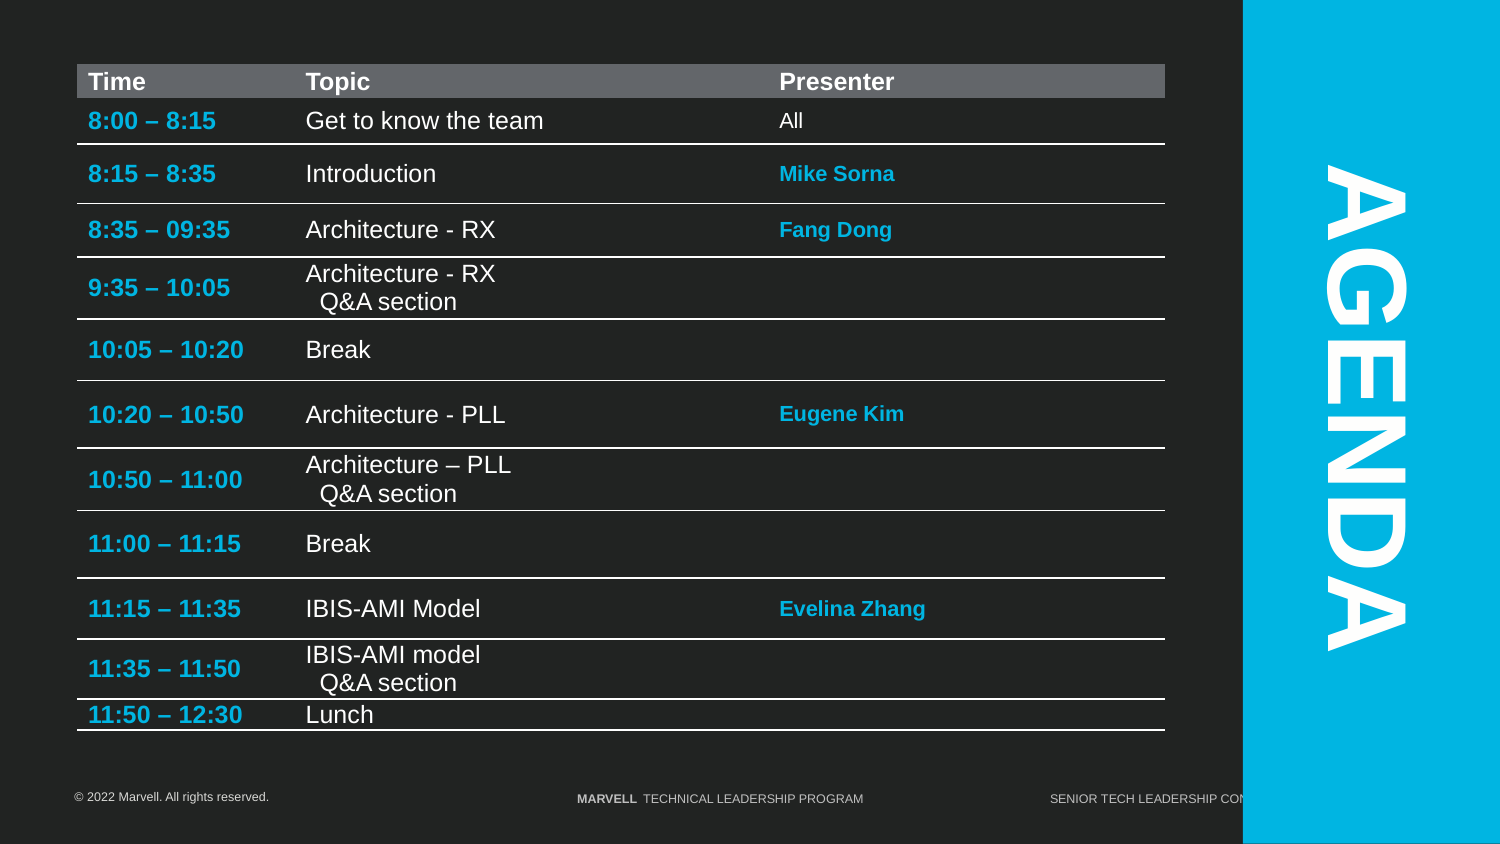

| Time | Topic | Presenter |
| --- | --- | --- |
| 8:00 – 8:15 | Get to know the team | All |
| 8:15 – 8:35 | Introduction | Mike Sorna |
| 8:35 – 09:35 | Architecture - RX | Fang Dong |
| 9:35 – 10:05 | Architecture - RX Q&A section |  |
| 10:05 – 10:20 | Break |  |
| 10:20 – 10:50 | Architecture - PLL | Eugene Kim |
| 10:50 – 11:00 | Architecture – PLL Q&A section |  |
| 11:00 – 11:15 | Break |  |
| 11:15 – 11:35 | IBIS-AMI Model | Evelina Zhang |
| 11:35 – 11:50 | IBIS-AMI model Q&A section |  |
| 11:50 – 12:30 | Lunch |  |
AGENDA